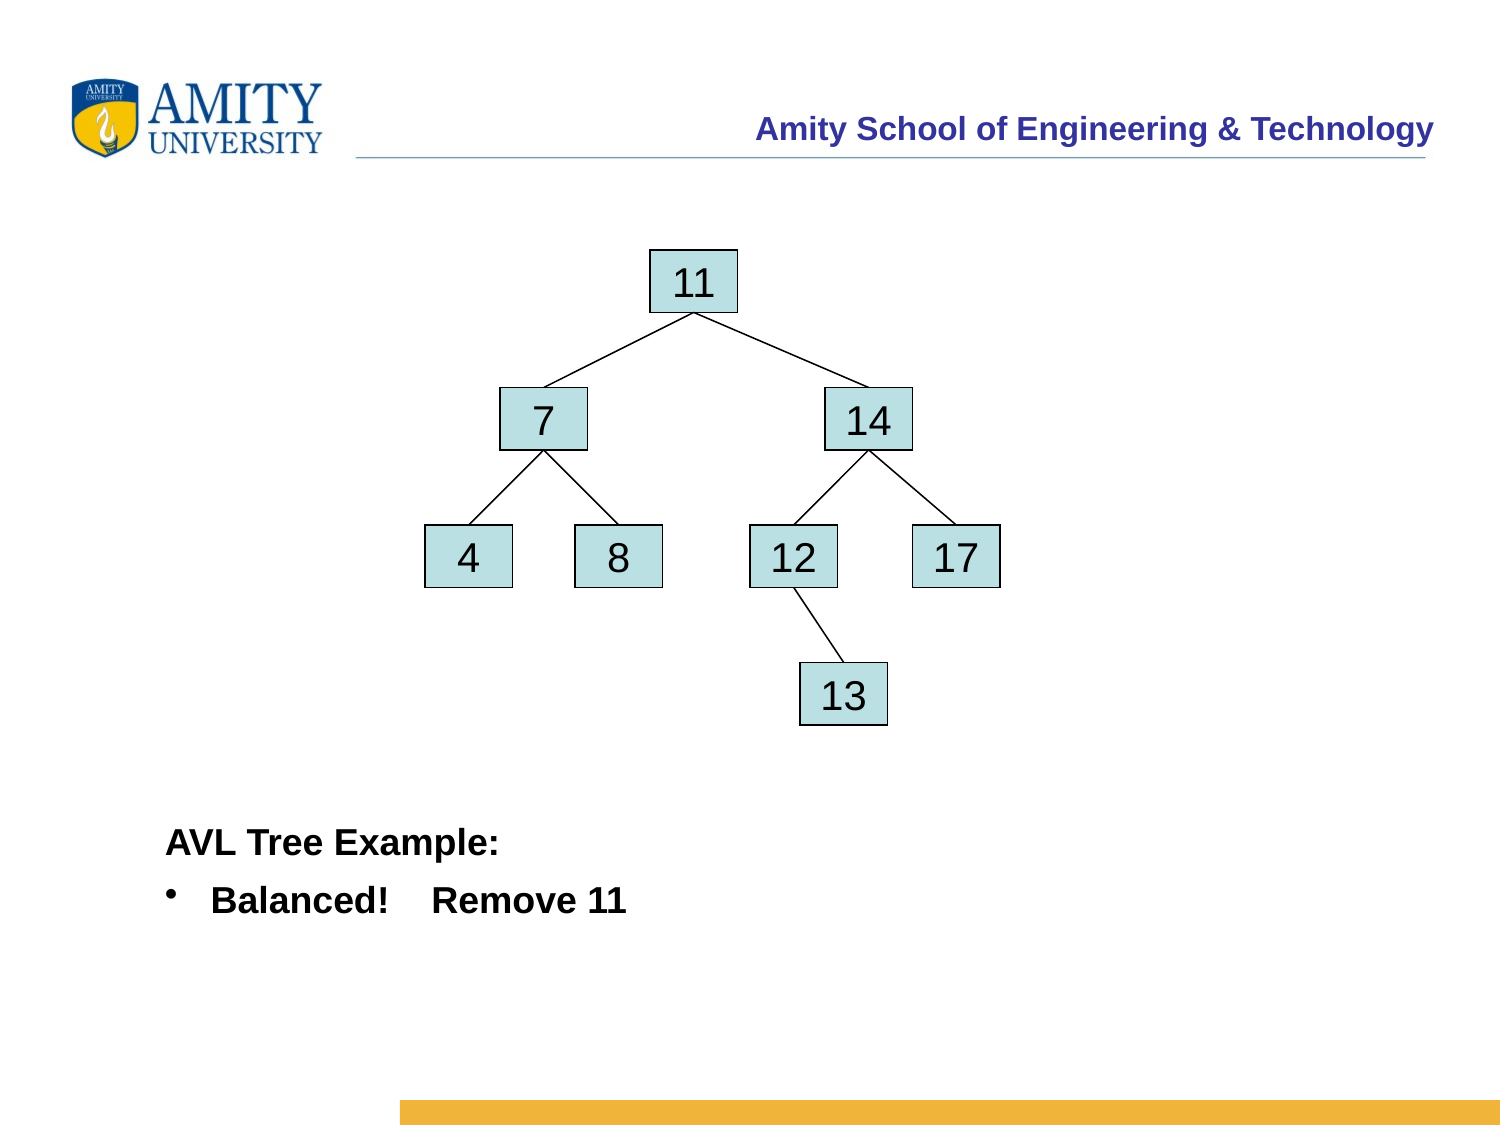

11
7
14
4
8
12
17
13
AVL Tree Example:
 Balanced!    Remove 11